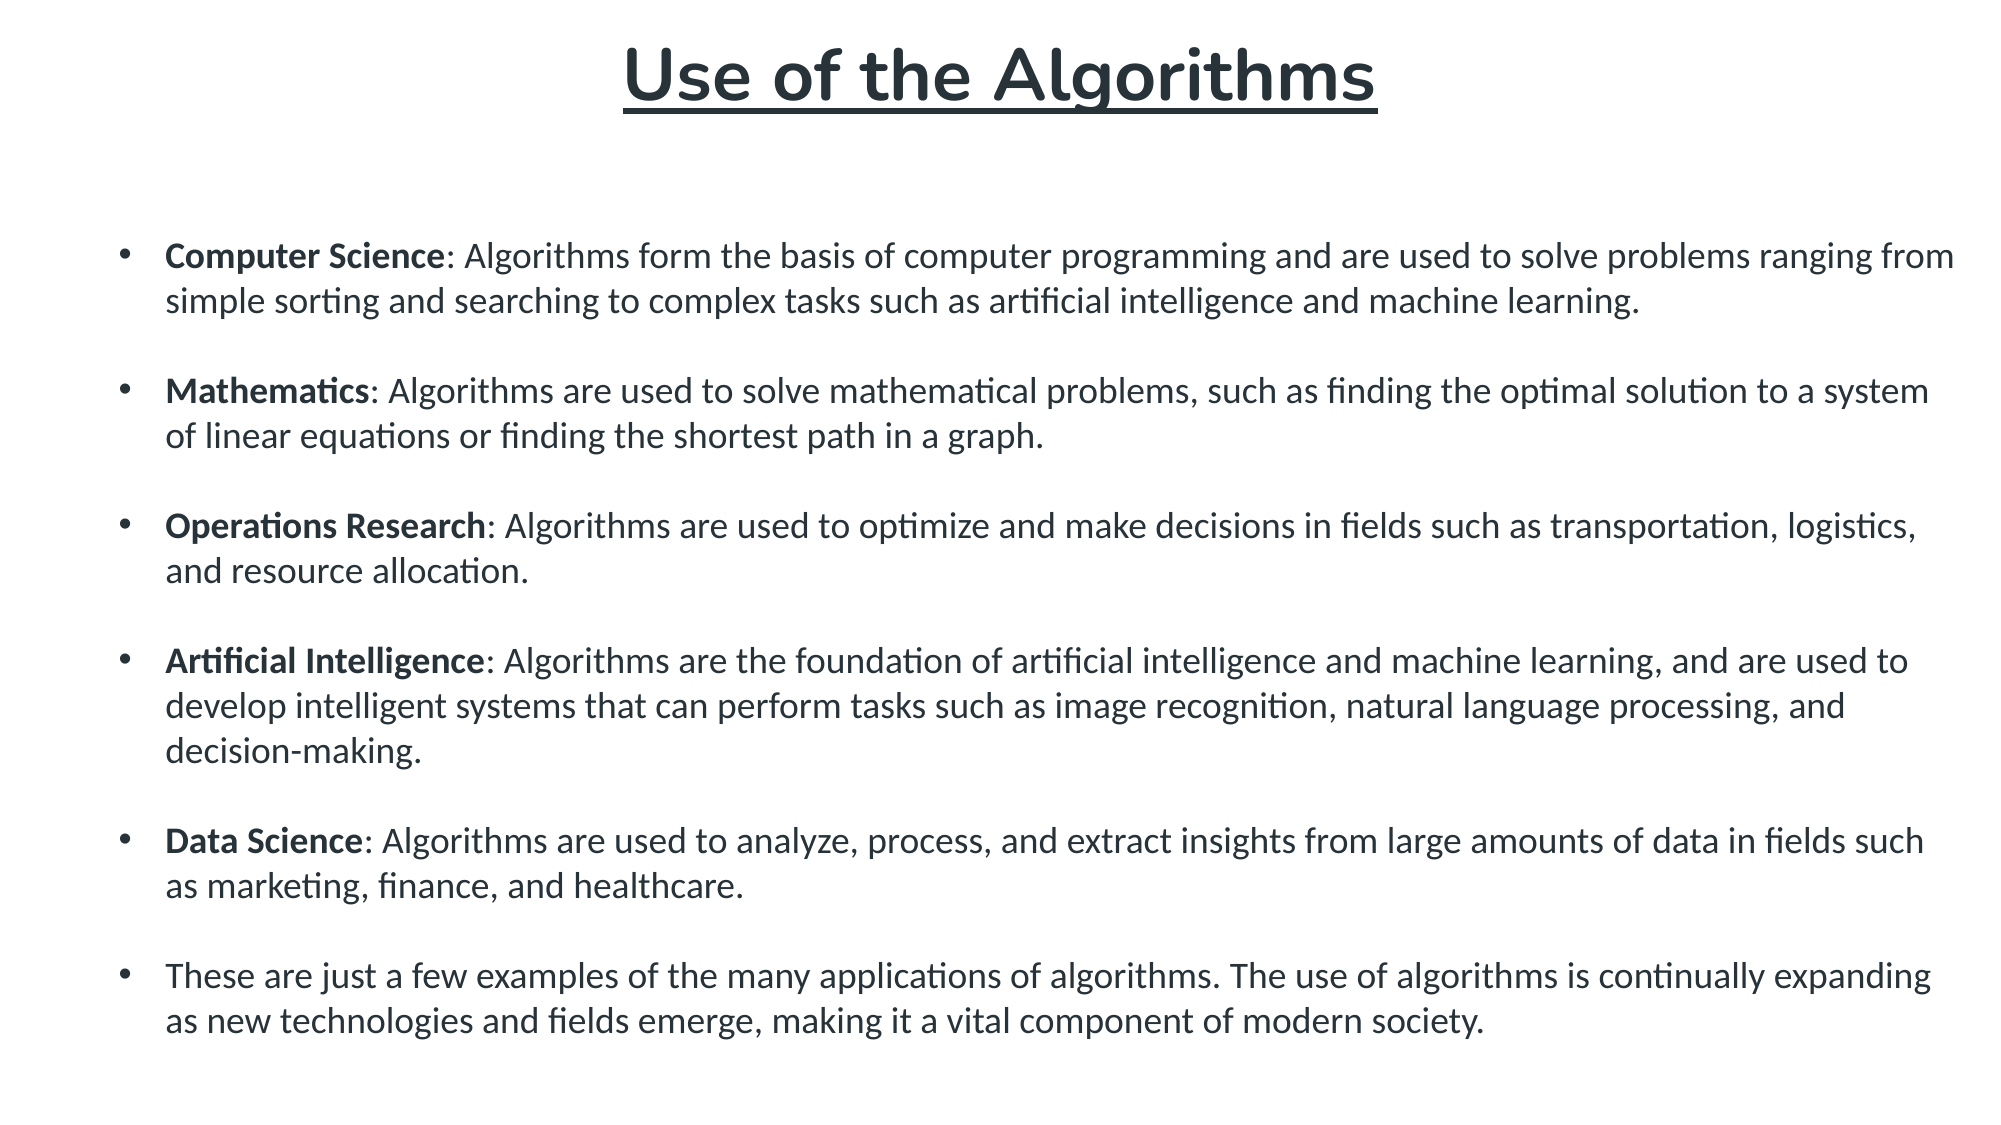

# Use of the Algorithms
Computer Science: Algorithms form the basis of computer programming and are used to solve problems ranging from simple sorting and searching to complex tasks such as artificial intelligence and machine learning.

Mathematics: Algorithms are used to solve mathematical problems, such as finding the optimal solution to a system of linear equations or finding the shortest path in a graph.

Operations Research: Algorithms are used to optimize and make decisions in fields such as transportation, logistics, and resource allocation.

Artificial Intelligence: Algorithms are the foundation of artificial intelligence and machine learning, and are used to develop intelligent systems that can perform tasks such as image recognition, natural language processing, and decision-making.

Data Science: Algorithms are used to analyze, process, and extract insights from large amounts of data in fields such as marketing, finance, and healthcare.

These are just a few examples of the many applications of algorithms. The use of algorithms is continually expanding as new technologies and fields emerge, making it a vital component of modern society.